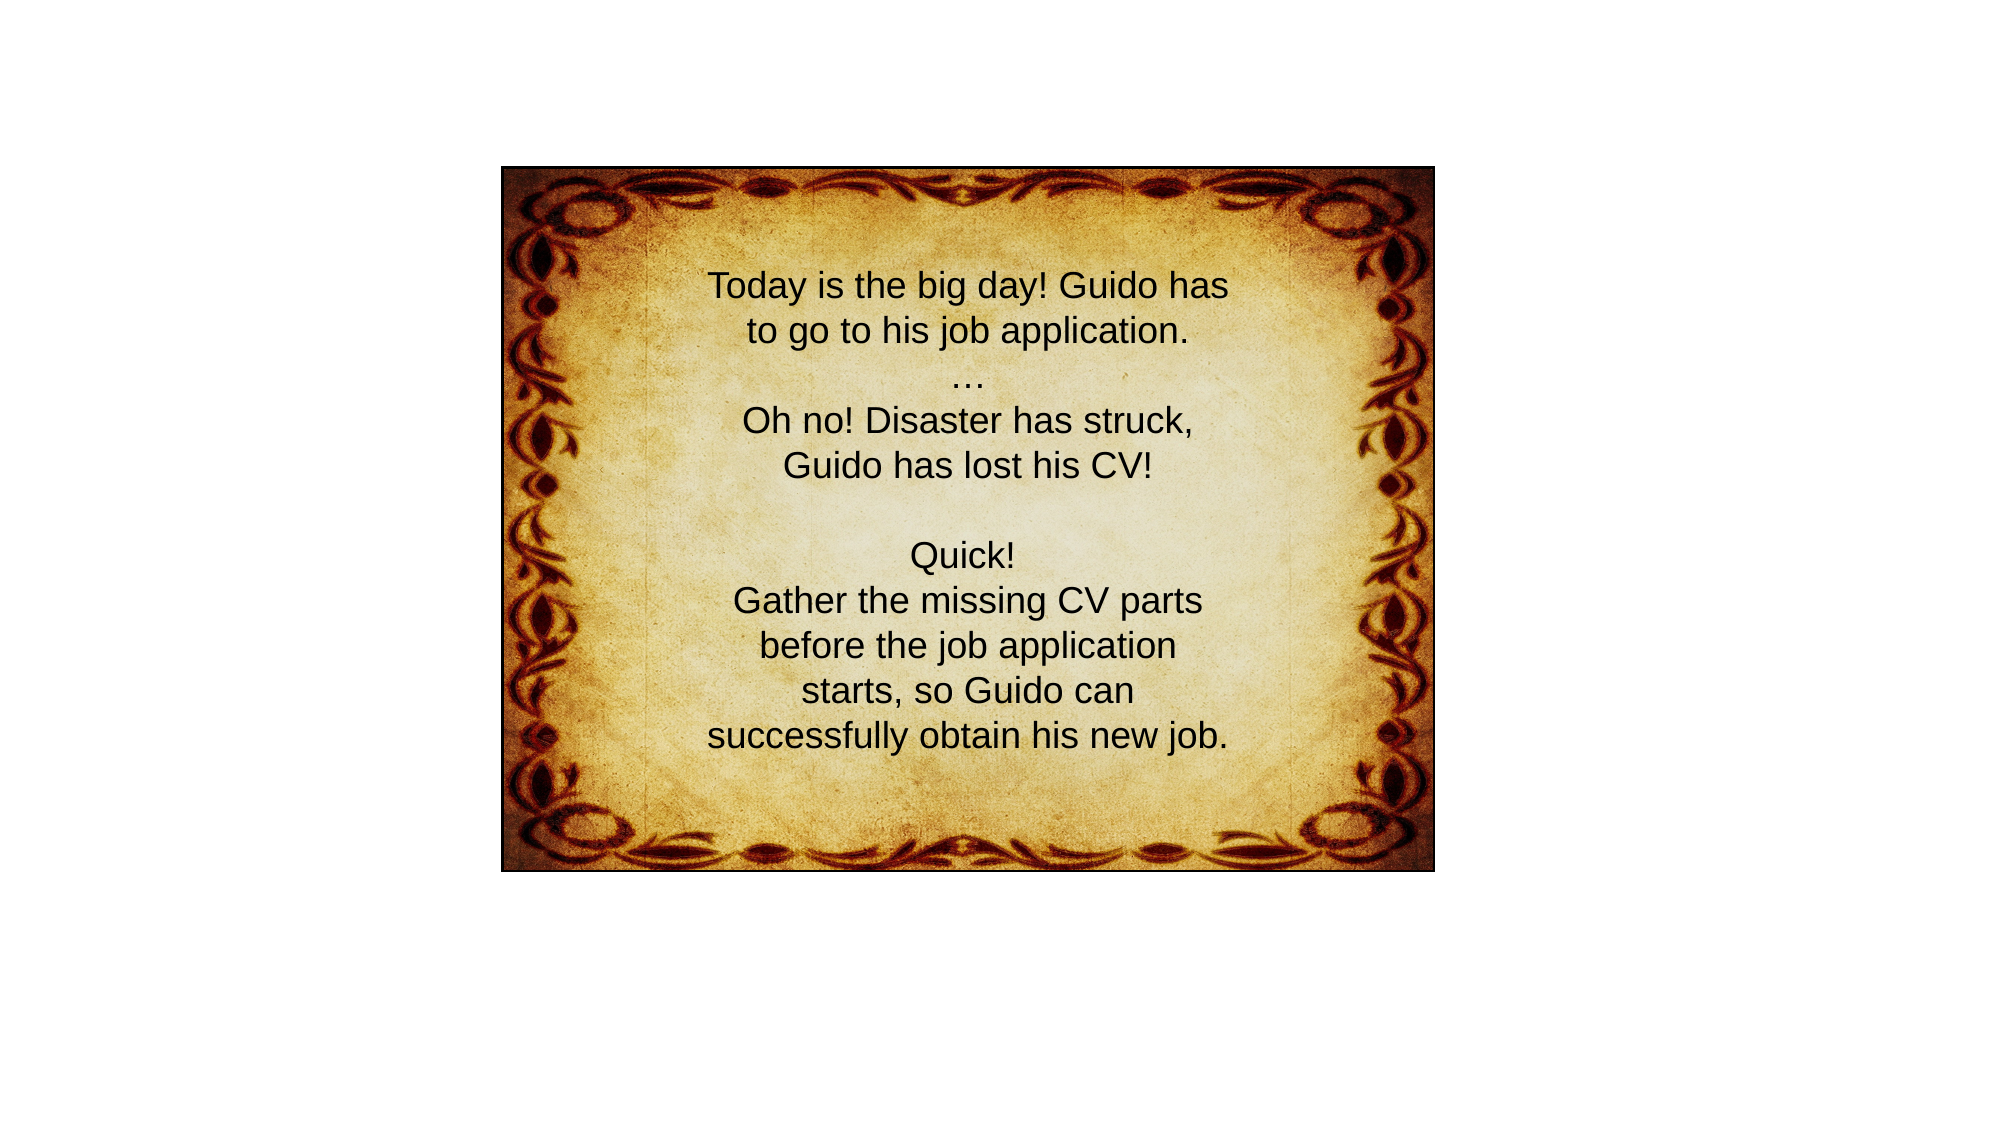

Today is the big day! Guido has to go to his job application.
…
Oh no! Disaster has struck, Guido has lost his CV!

Quick!
Gather the missing CV parts before the job application starts, so Guido can successfully obtain his new job.